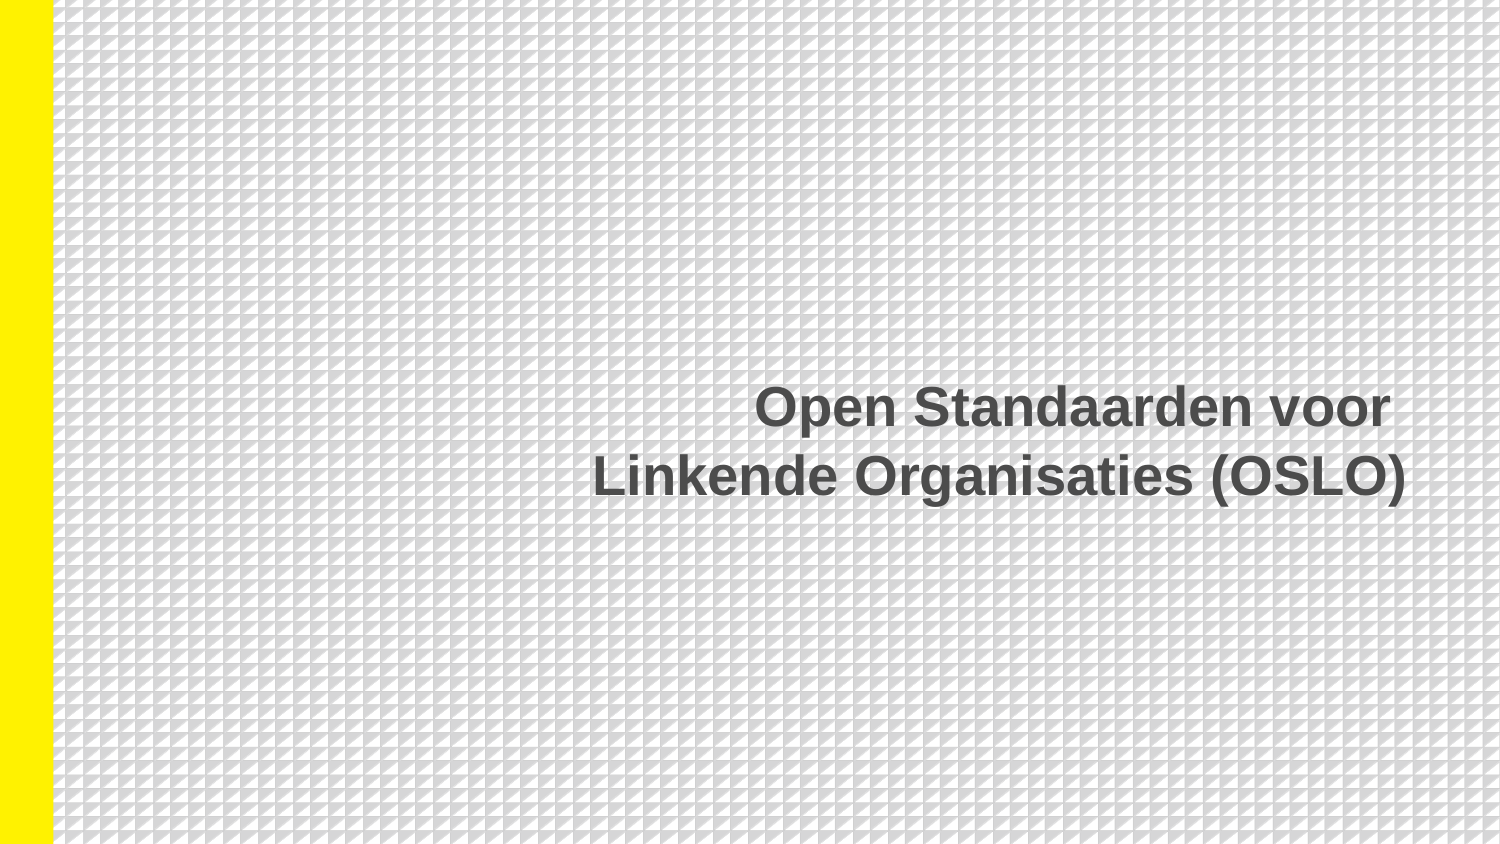

# Open Standaarden voor Linkende Organisaties (OSLO)